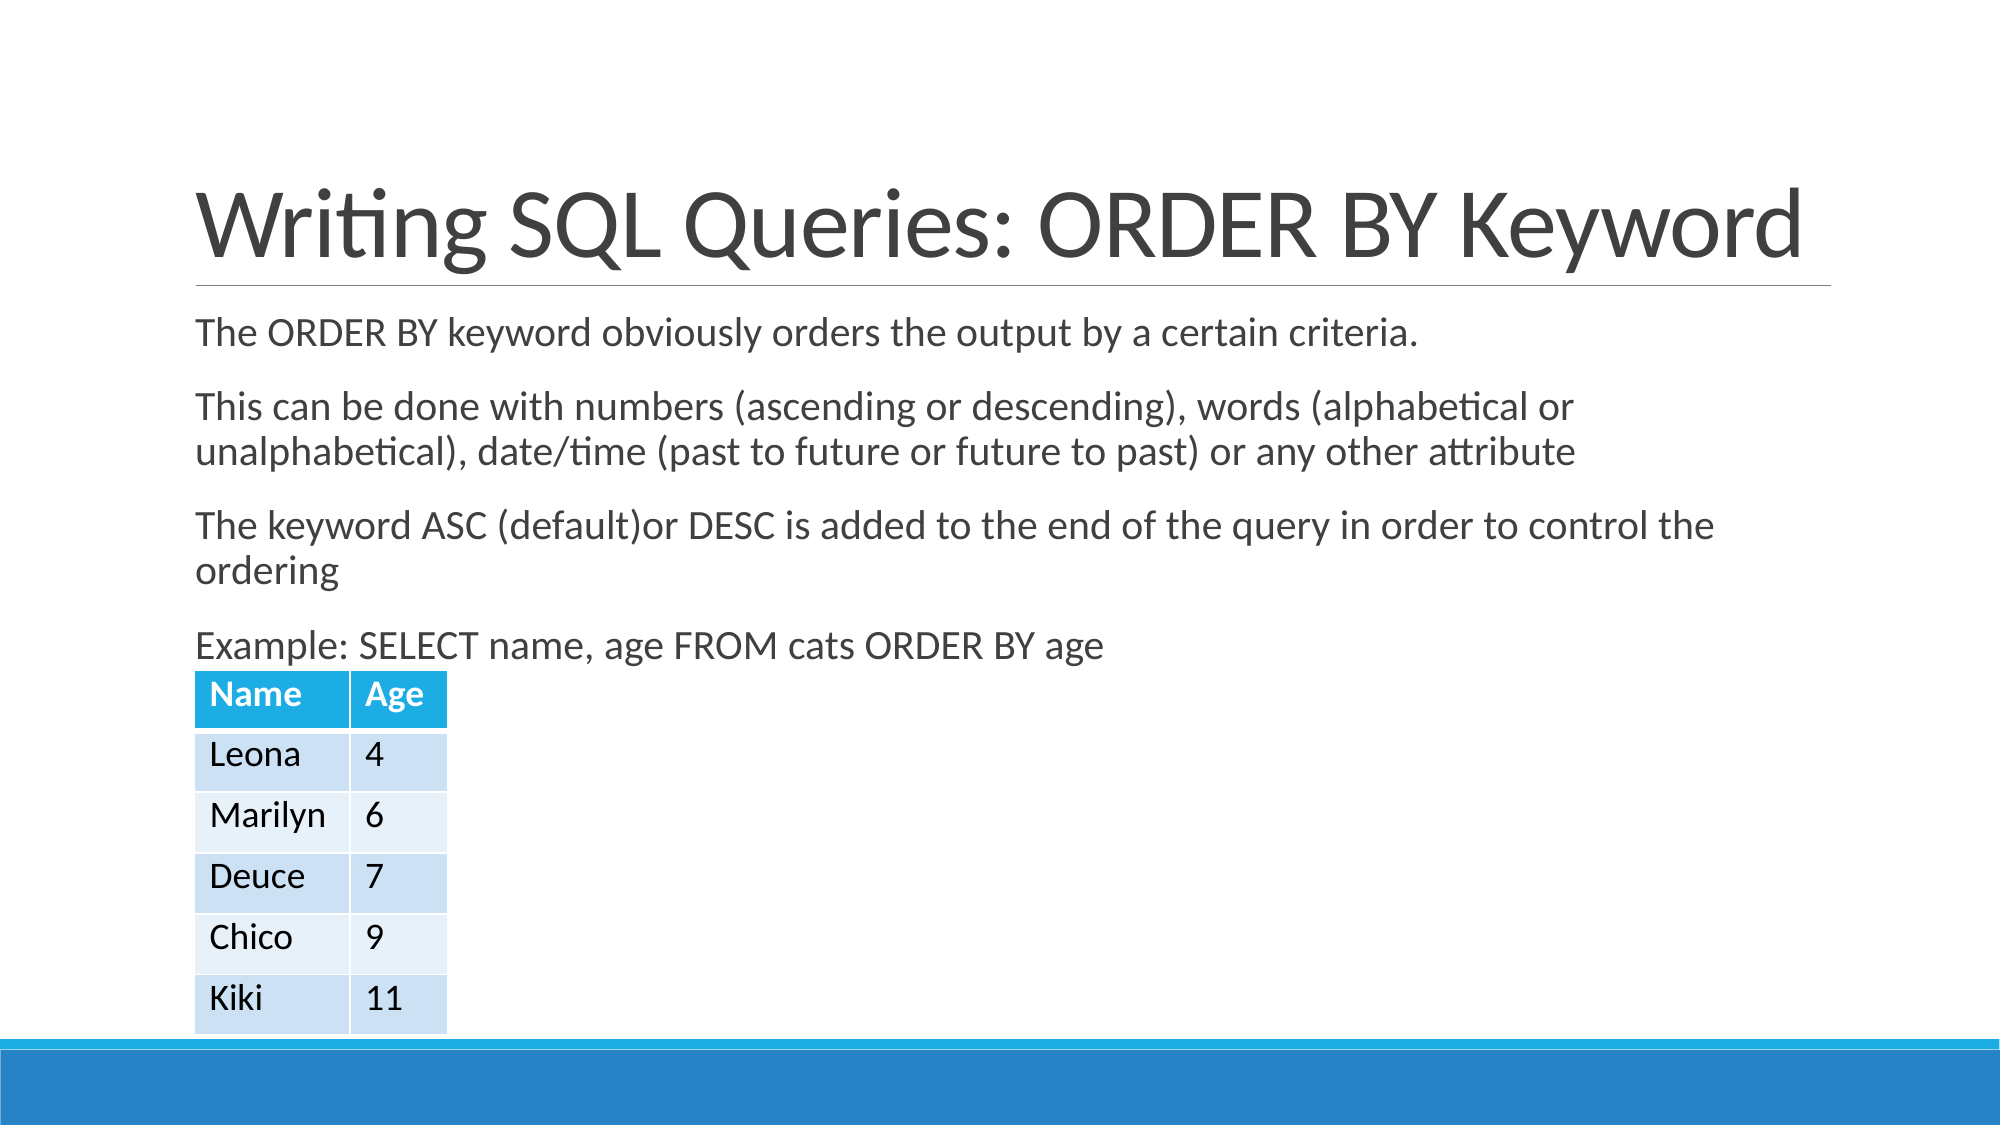

# Writing SQL Queries: ORDER BY Keyword
The ORDER BY keyword obviously orders the output by a certain criteria.
This can be done with numbers (ascending or descending), words (alphabetical or unalphabetical), date/time (past to future or future to past) or any other attribute
The keyword ASC (default)or DESC is added to the end of the query in order to control the ordering
Example: SELECT name, age FROM cats ORDER BY age

| Name | Age |
| --- | --- |
| Leona | 4 |
| Marilyn | 6 |
| Deuce | 7 |
| Chico | 9 |
| Kiki | 11 |